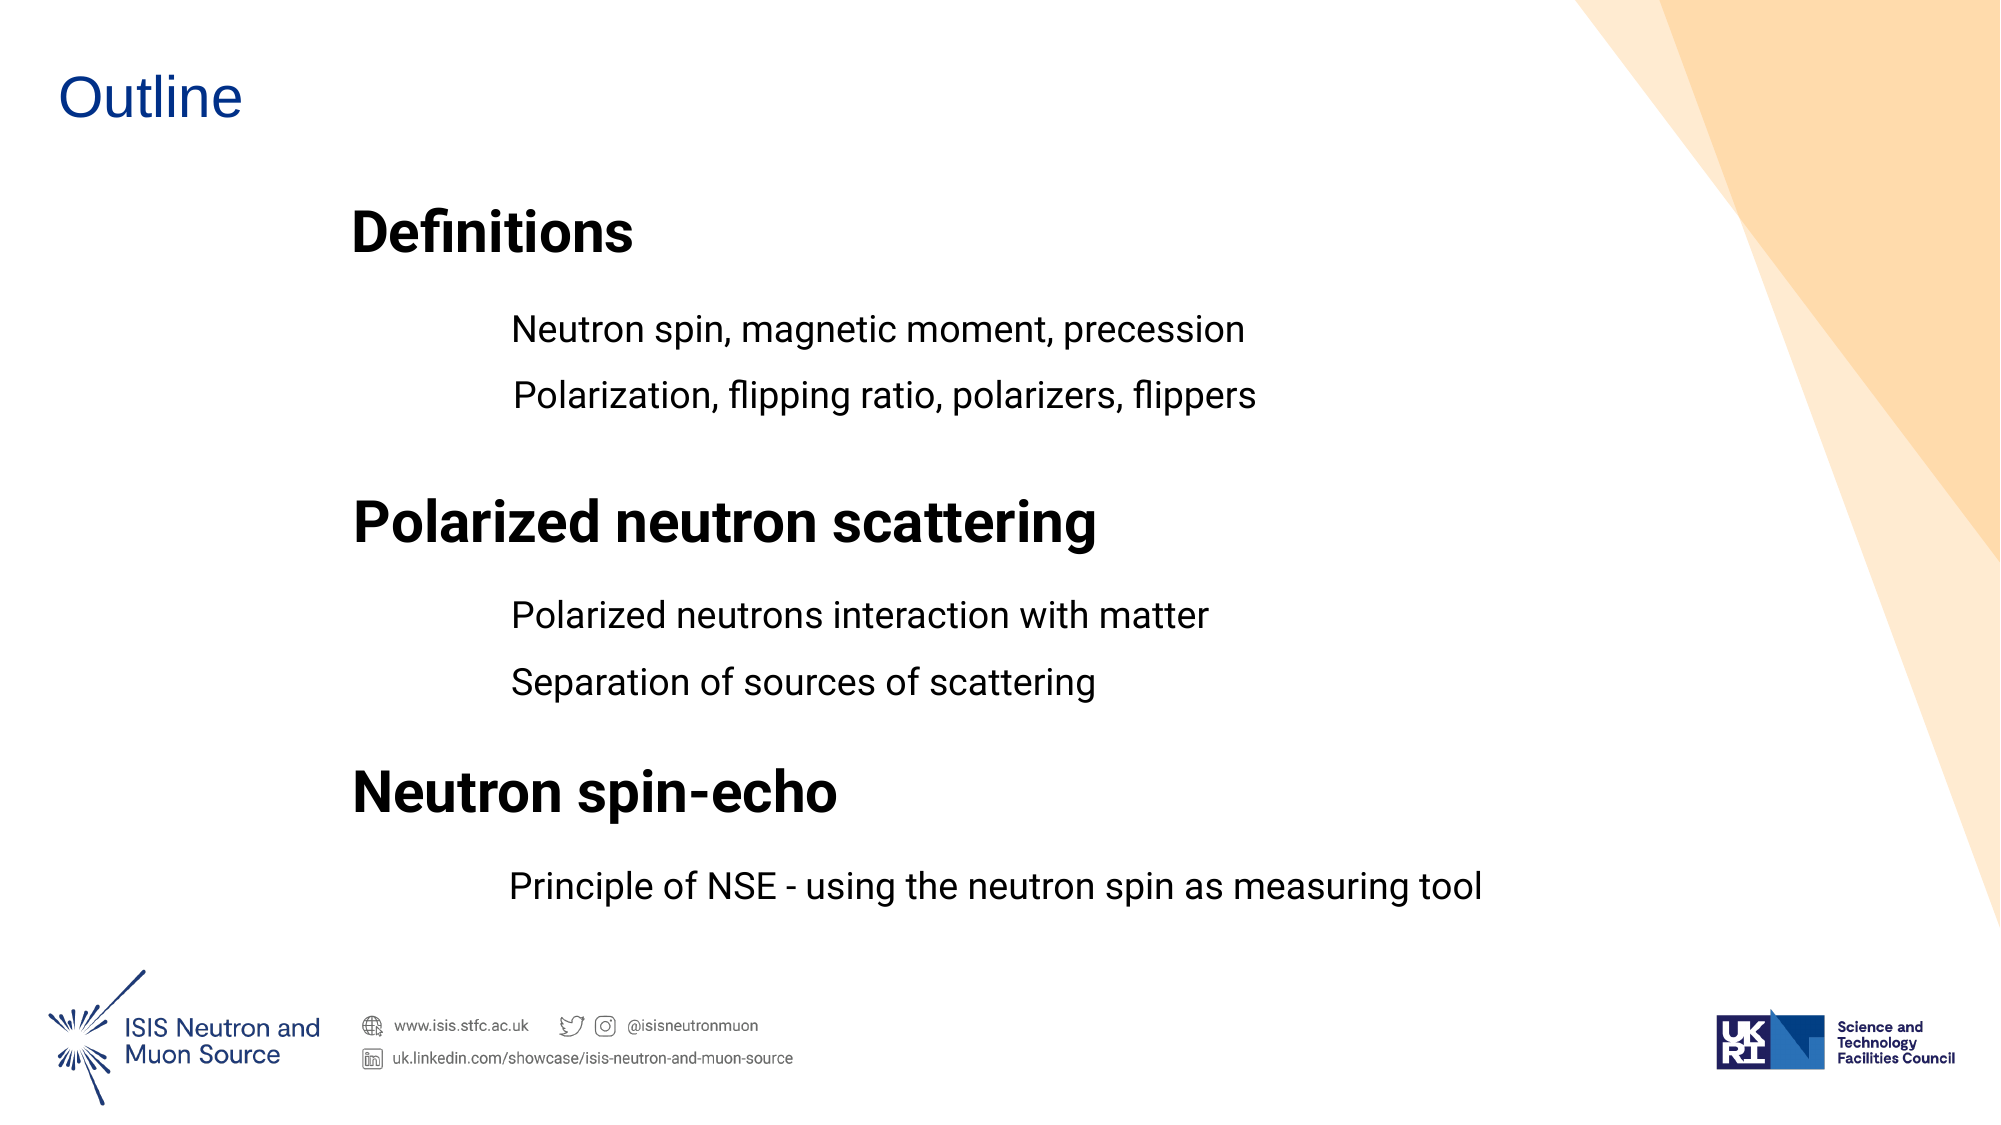

# Outline
Definitions
Neutron spin, magnetic moment, precession
Polarization, flipping ratio, polarizers, flippers
Polarized neutron scattering
Polarized neutrons interaction with matter
Separation of sources of scattering
Neutron spin-echo
Principle of NSE - using the neutron spin as measuring tool